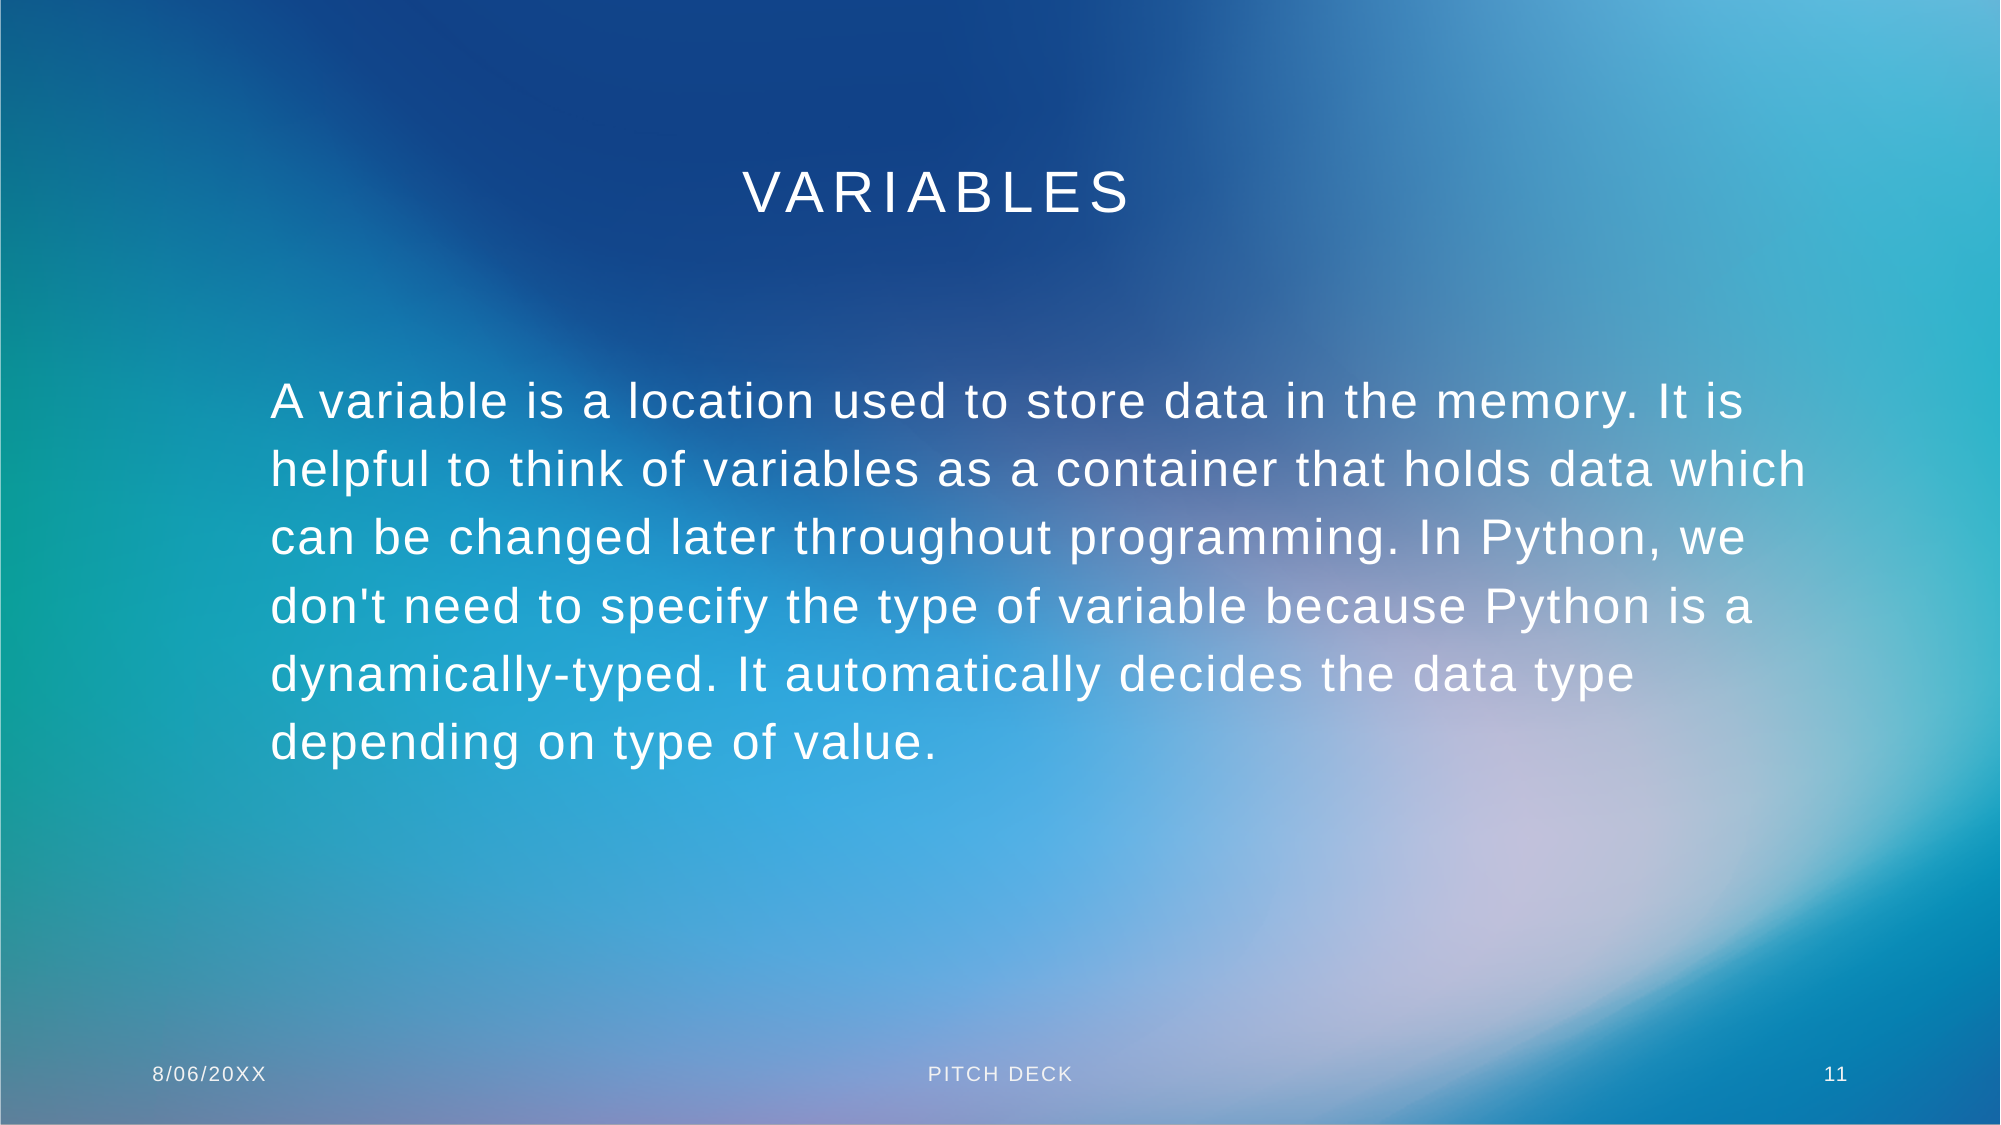

variables
A variable is a location used to store data in the memory. It is helpful to think of variables as a container that holds data which can be changed later throughout programming. In Python, we don't need to specify the type of variable because Python is a dynamically-typed. It automatically decides the data type depending on type of value.
8/06/20XX
PITCH DECK
11